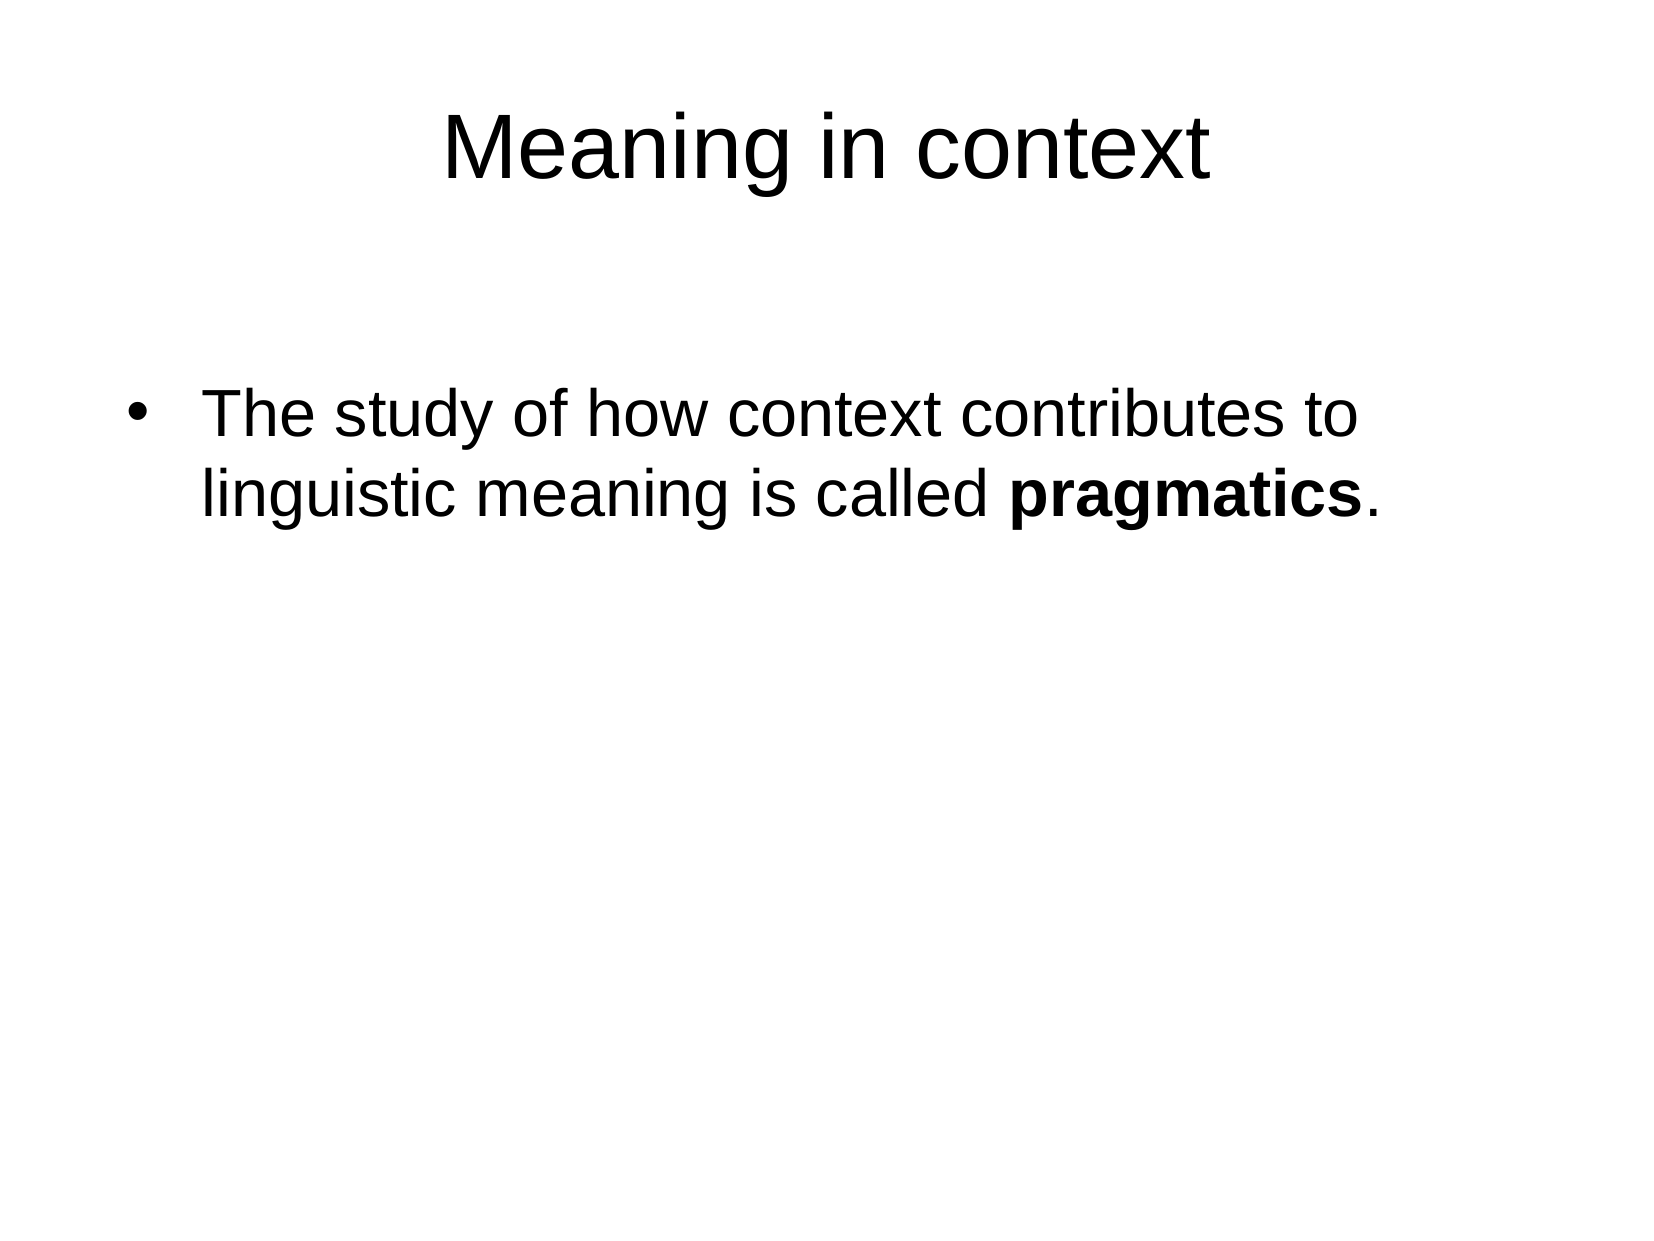

Meaning in context
The study of how context contributes to linguistic meaning is called pragmatics.